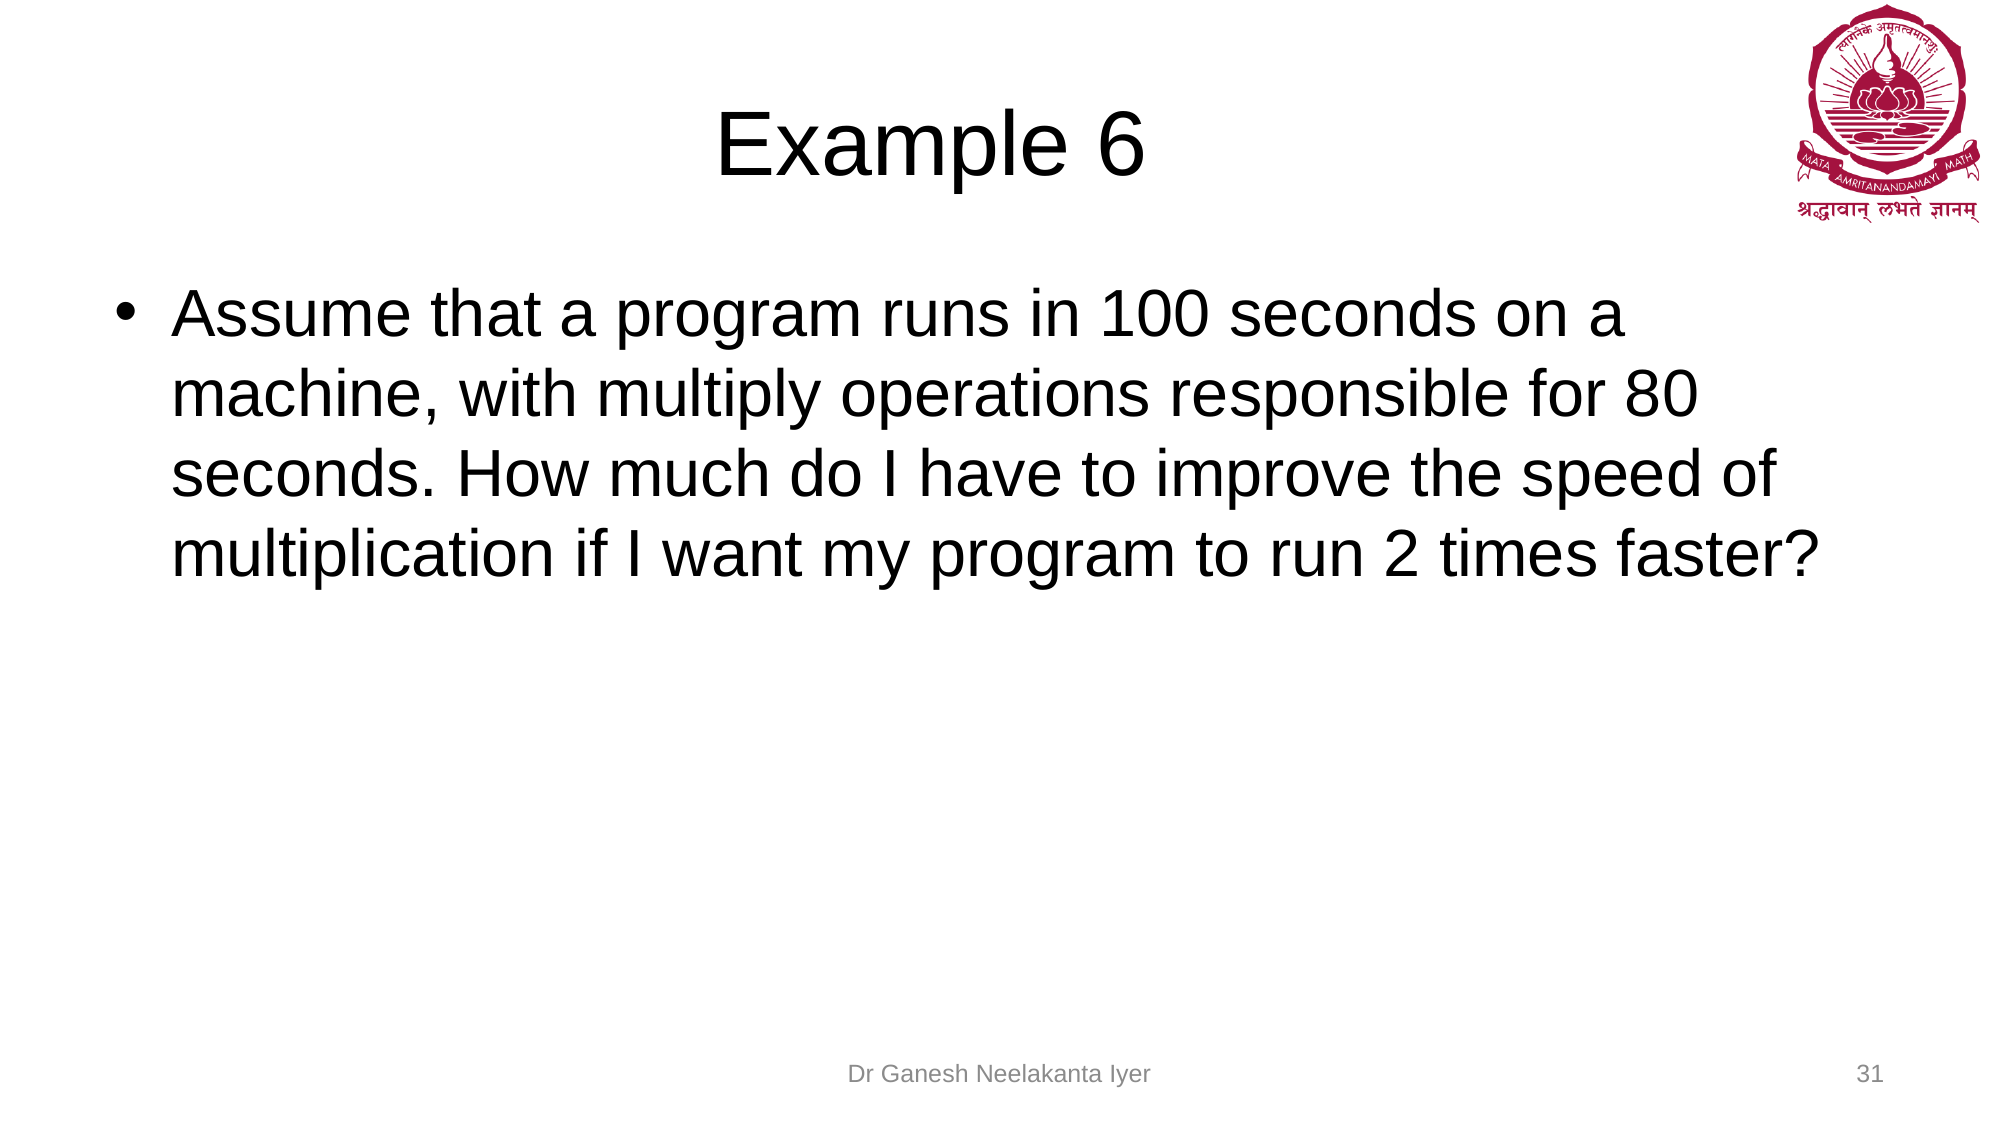

# Example 6
Assume that a program runs in 100 seconds on a machine, with multiply operations responsible for 80 seconds. How much do I have to improve the speed of multiplication if I want my program to run 2 times faster?
Dr Ganesh Neelakanta Iyer
31